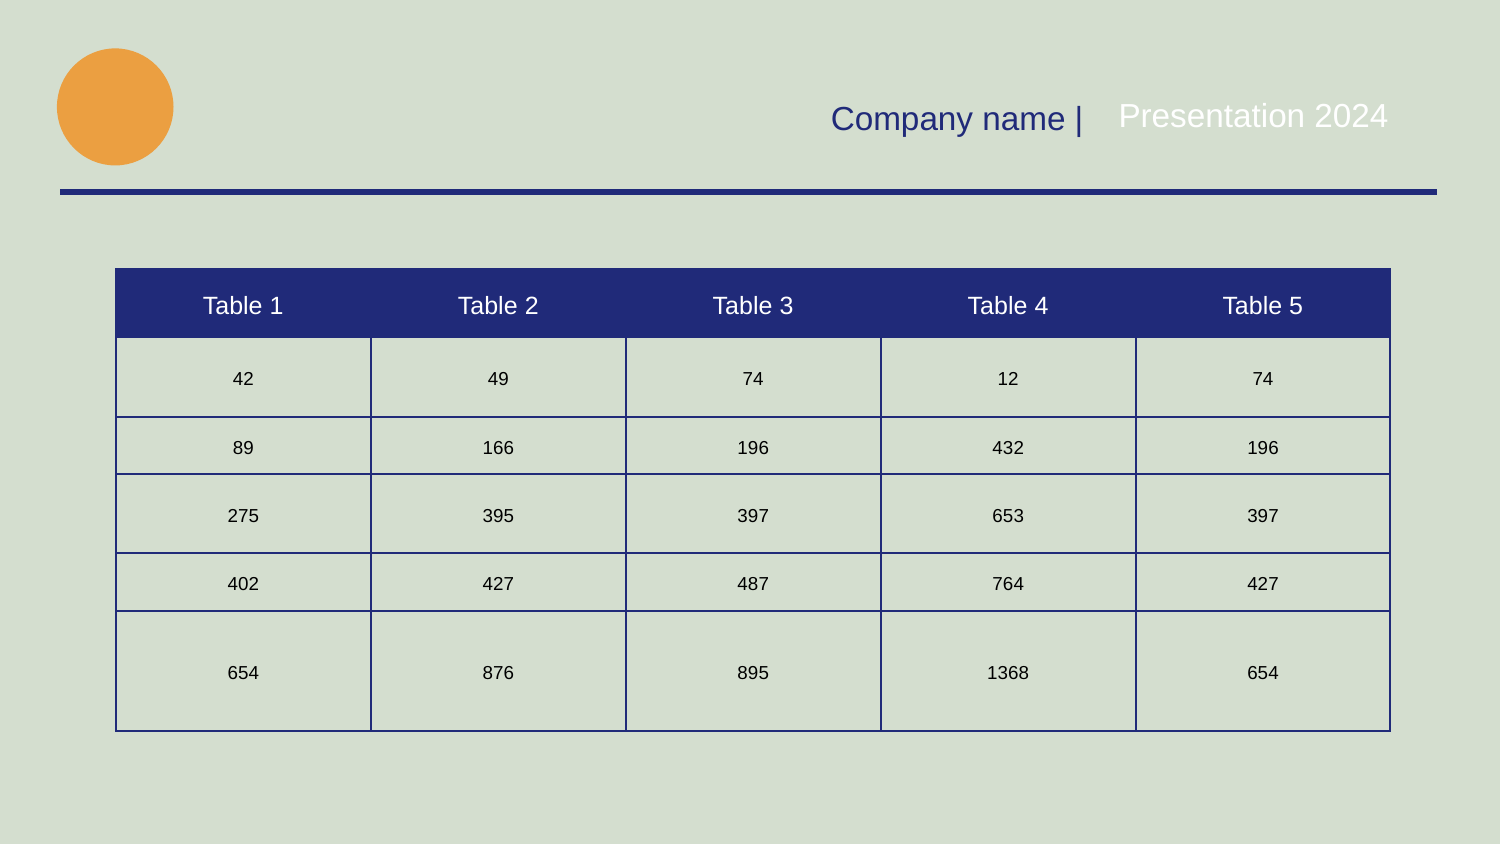

Presentation 2024
Company name |
| Table 1 | Table 2 | Table 3 | Table 4 | Table 5 |
| --- | --- | --- | --- | --- |
| 42 | 49 | 74 | 12 | 74 |
| 89 | 166 | 196 | 432 | 196 |
| 275 | 395 | 397 | 653 | 397 |
| 402 | 427 | 487 | 764 | 427 |
| 654 | 876 | 895 | 1368 | 654 |